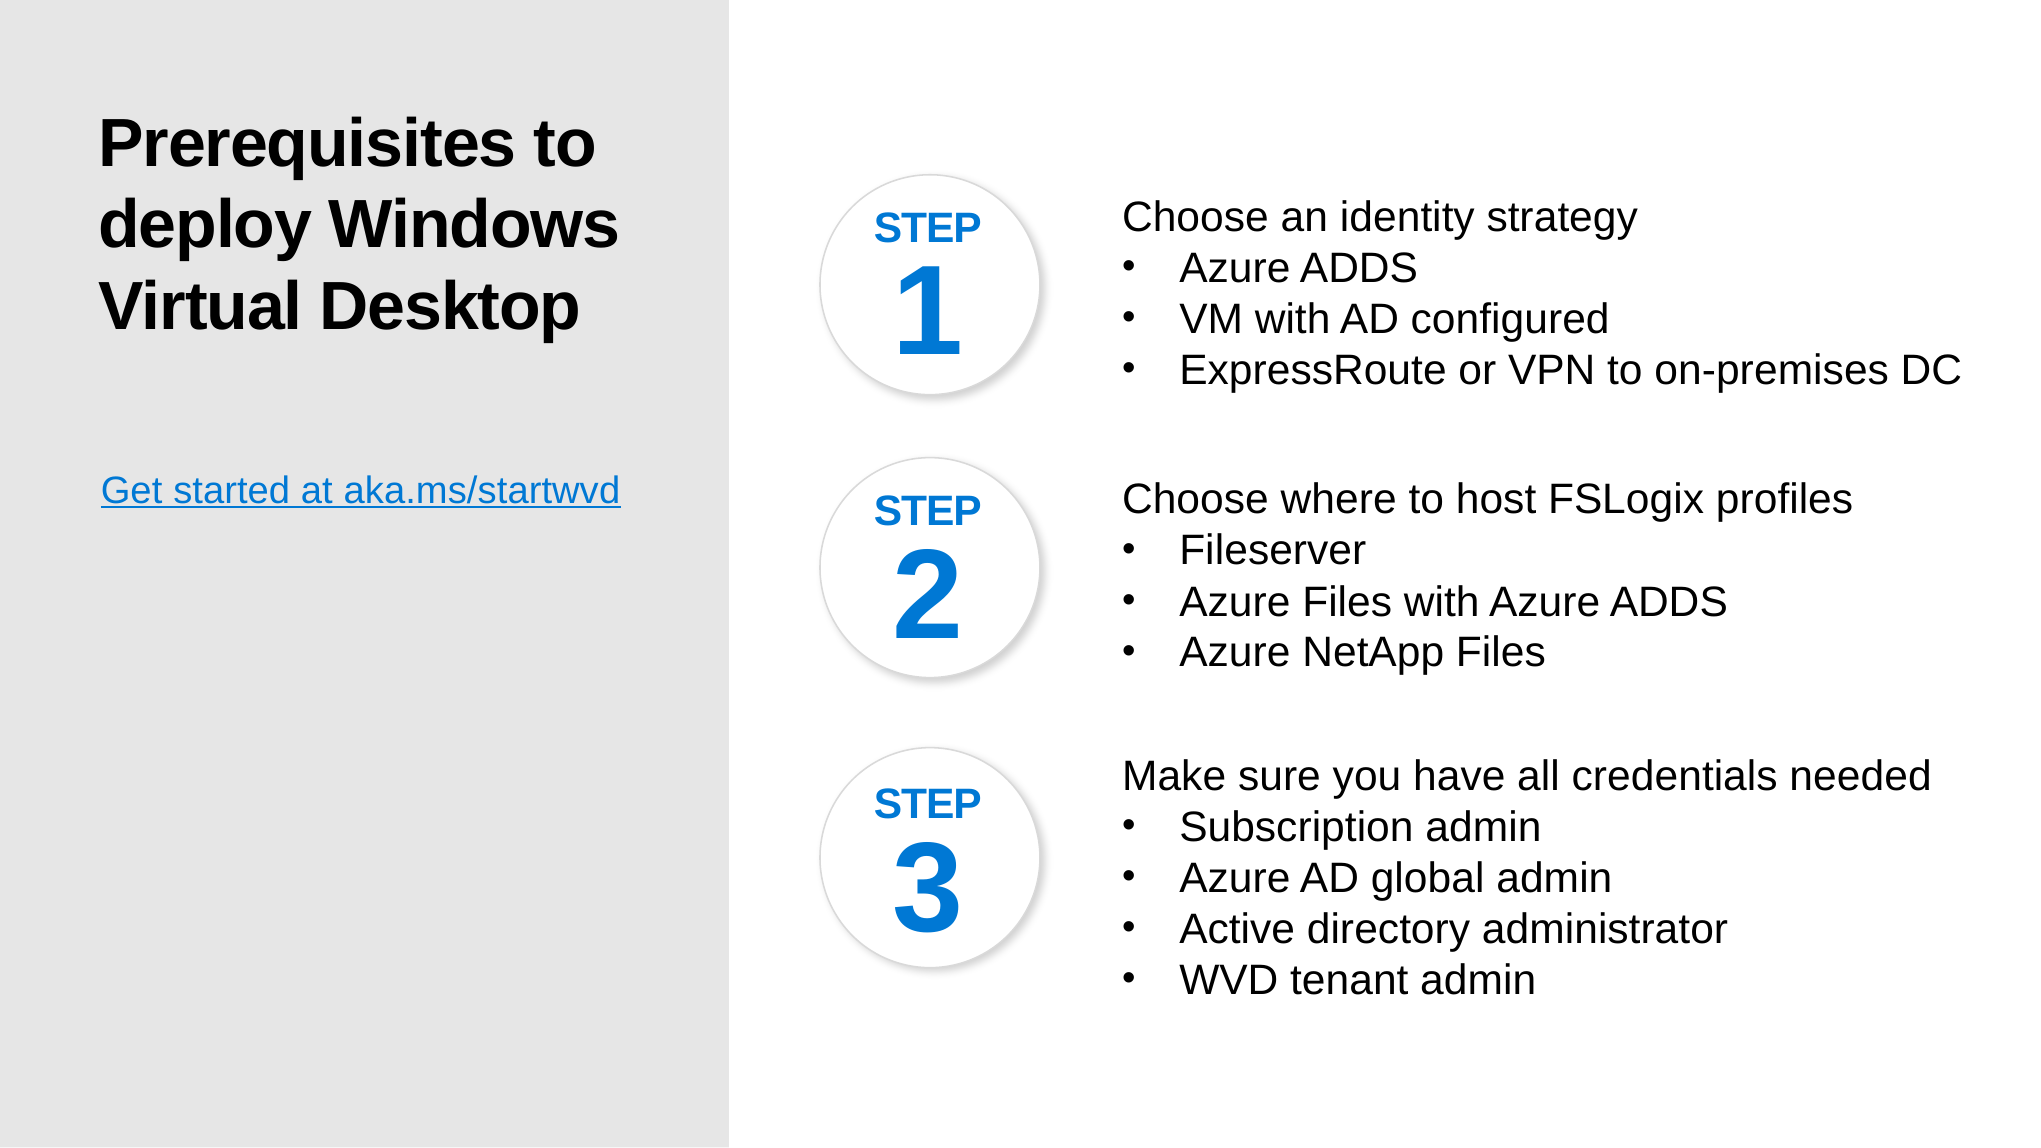

# Prerequisites to deploy Windows Virtual Desktop

STEP
1
Choose an identity strategy
Azure ADDS
VM with AD configured
ExpressRoute or VPN to on-premises DC

STEP
2
Get started at aka.ms/startwvd
Choose where to host FSLogix profiles
Fileserver
Azure Files with Azure ADDS
Azure NetApp Files

STEP
3
Make sure you have all credentials needed
Subscription admin
Azure AD global admin
Active directory administrator
WVD tenant admin